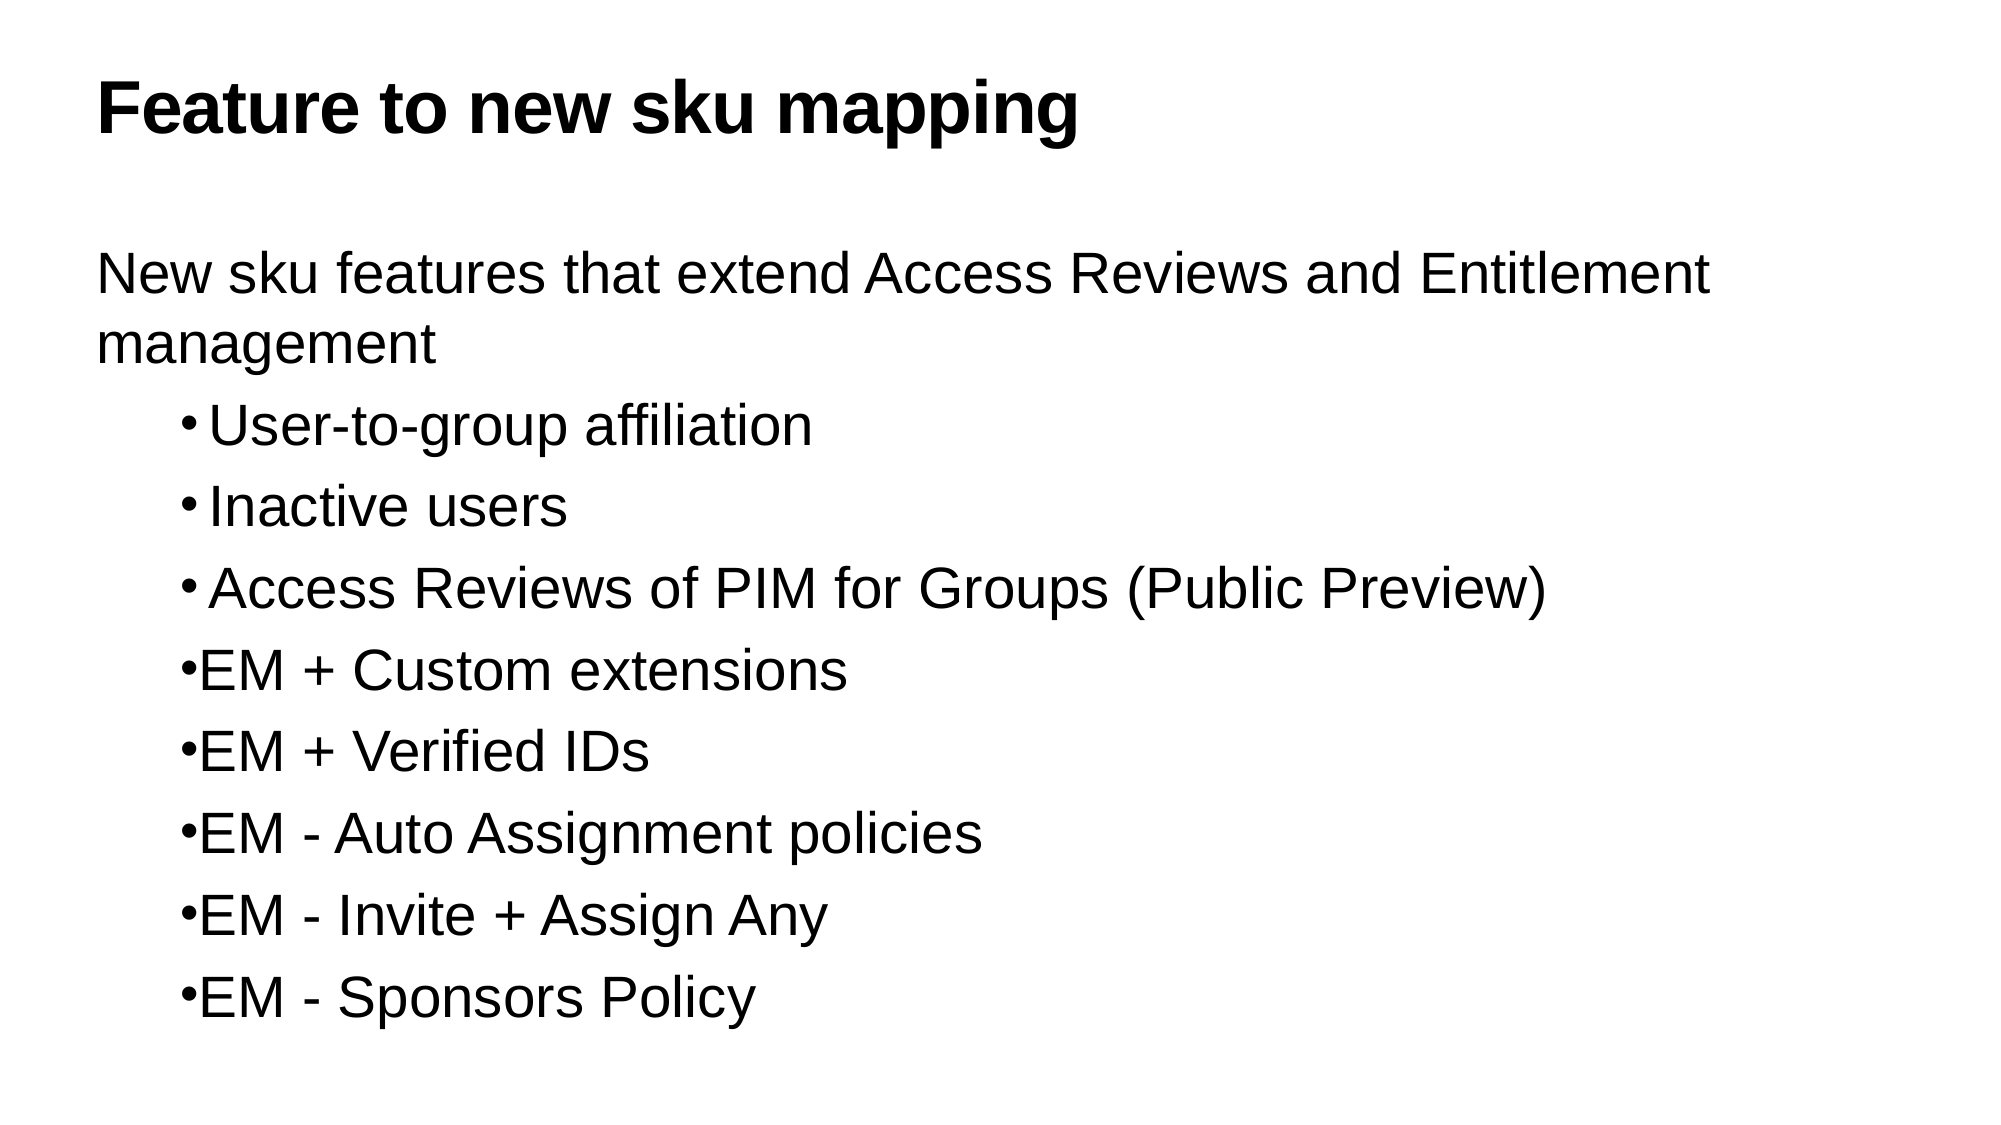

# Feature to new sku mapping
New sku features that extend Access Reviews and Entitlement management
User-to-group affiliation
Inactive users
Access Reviews of PIM for Groups (Public Preview)
EM + Custom extensions
EM + Verified IDs
EM - Auto Assignment policies
EM - Invite + Assign Any
EM - Sponsors Policy